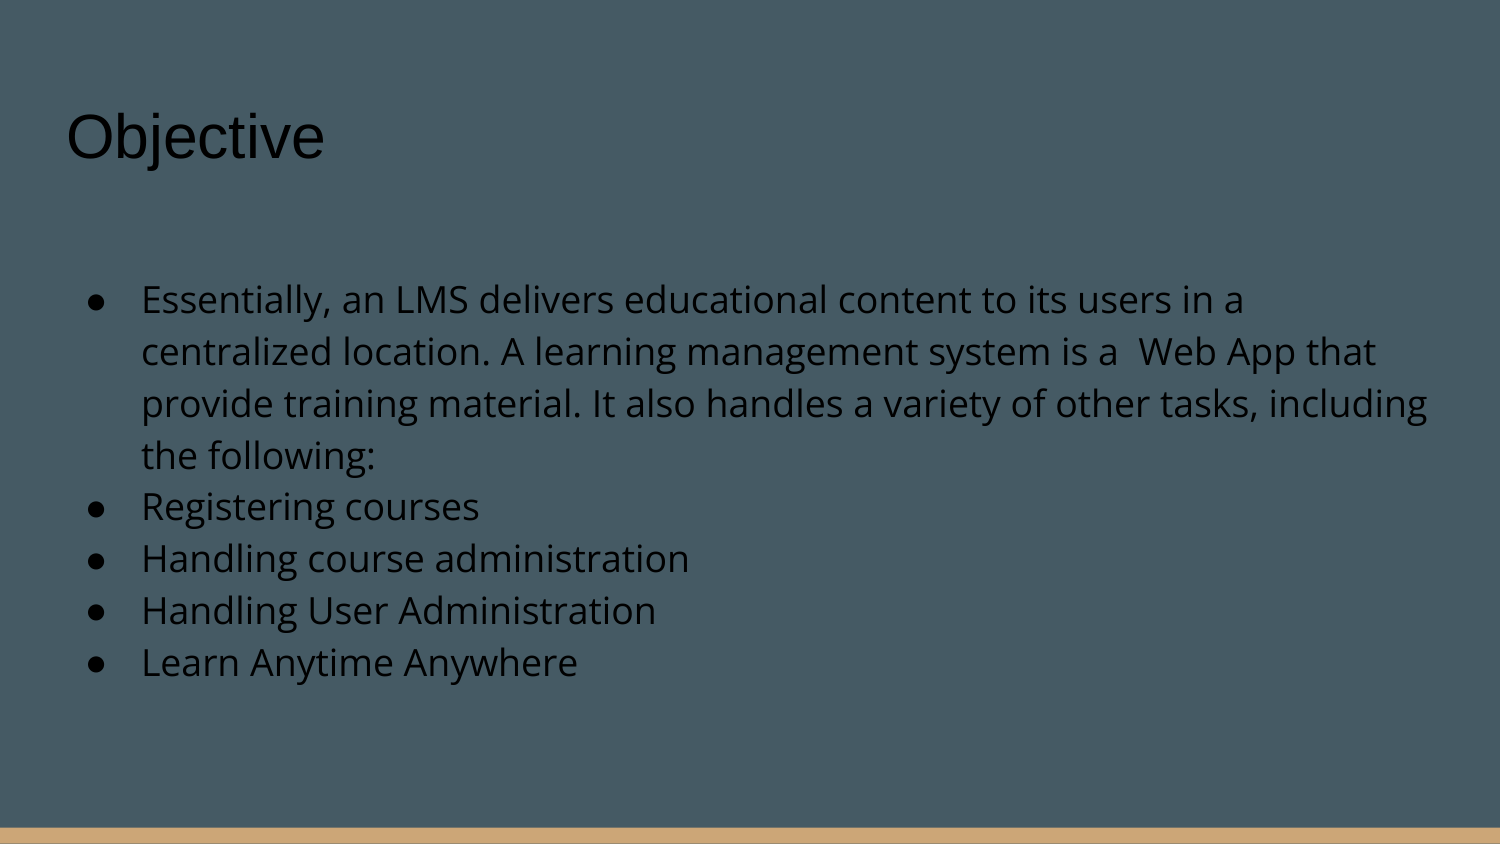

# Objective
Essentially, an LMS delivers educational content to its users in a centralized location. A learning management system is a  Web App that provide training material. It also handles a variety of other tasks, including the following:
Registering courses
Handling course administration
Handling User Administration
Learn Anytime Anywhere